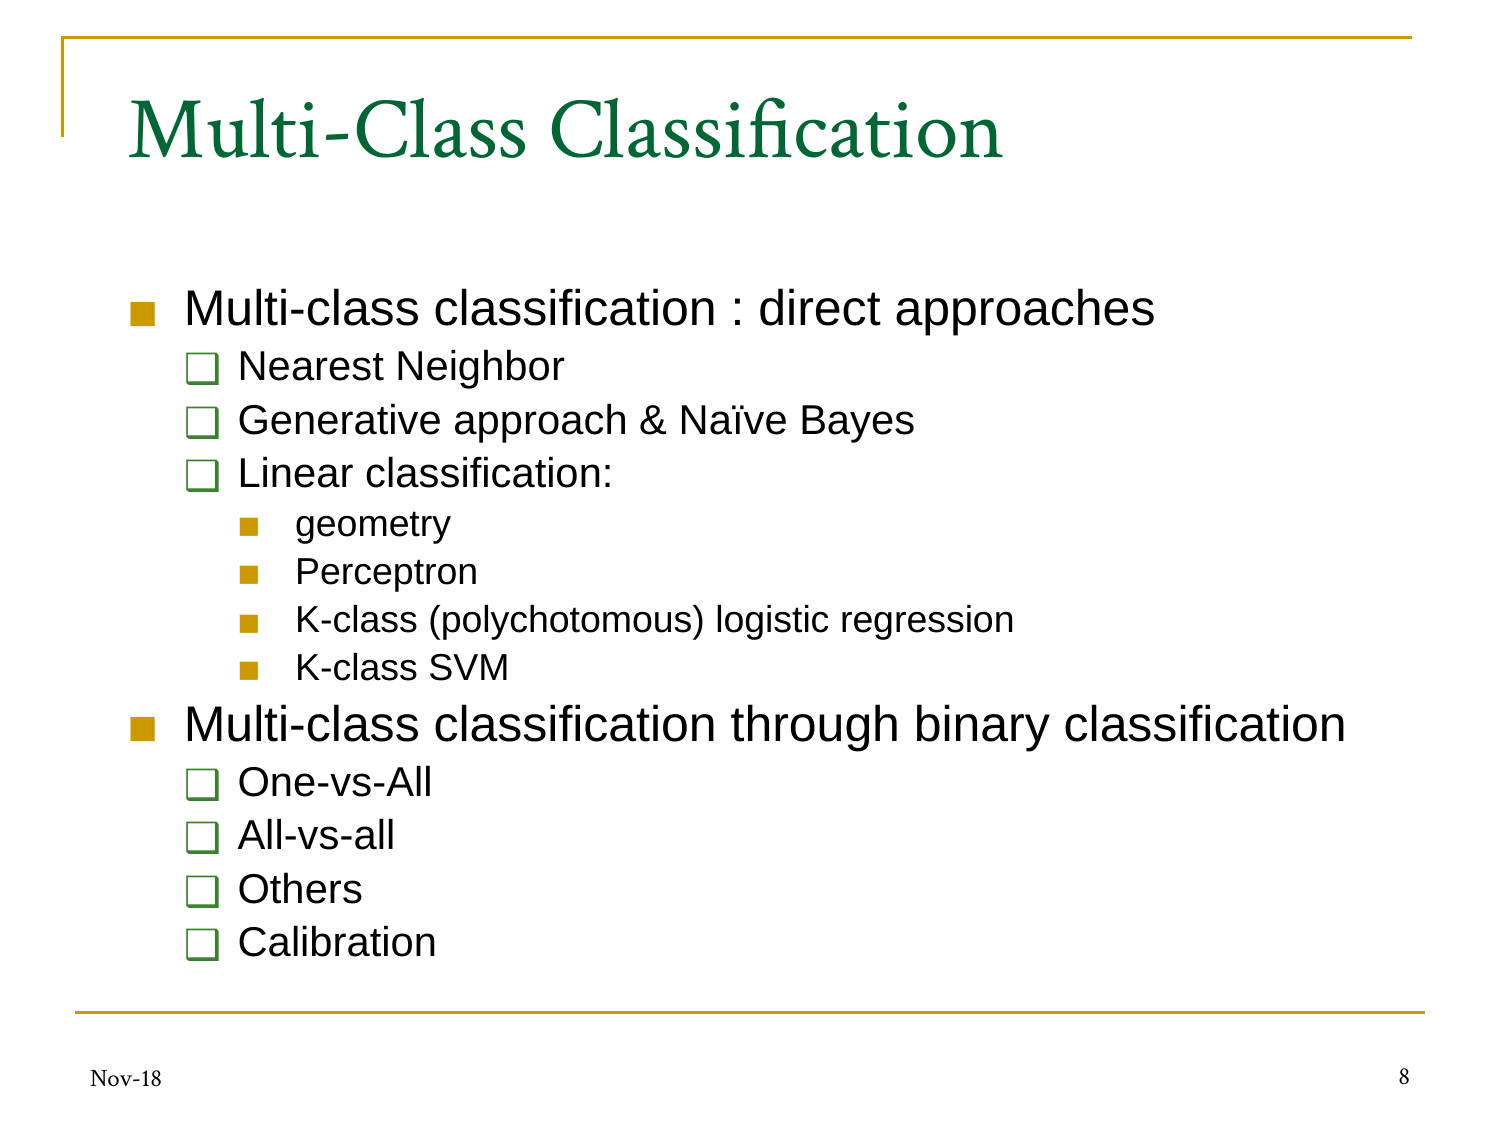

# Multi-Class Classification
Multi-class classification : direct approaches
Nearest Neighbor
Generative approach & Naïve Bayes
Linear classification:
geometry
Perceptron
K-class (polychotomous) logistic regression
K-class SVM
Multi-class classification through binary classification
One-vs-All
All-vs-all
Others
Calibration

Nov-18
8